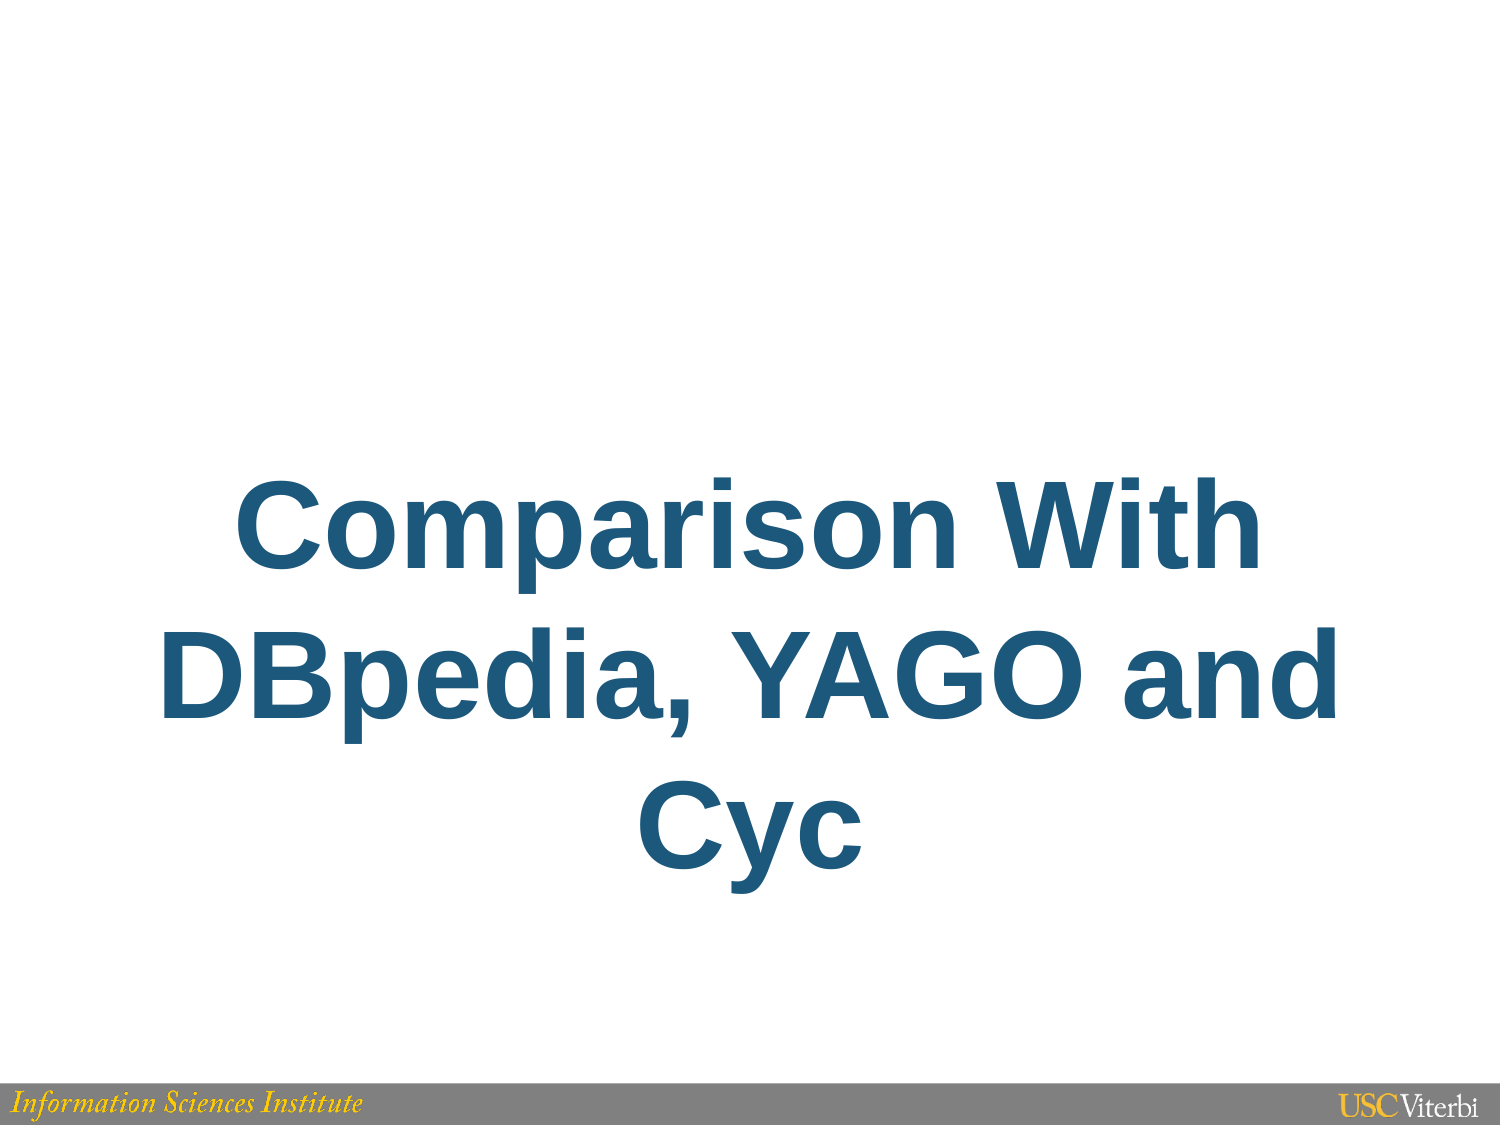

# Comparison With DBpedia, YAGO and Cyc